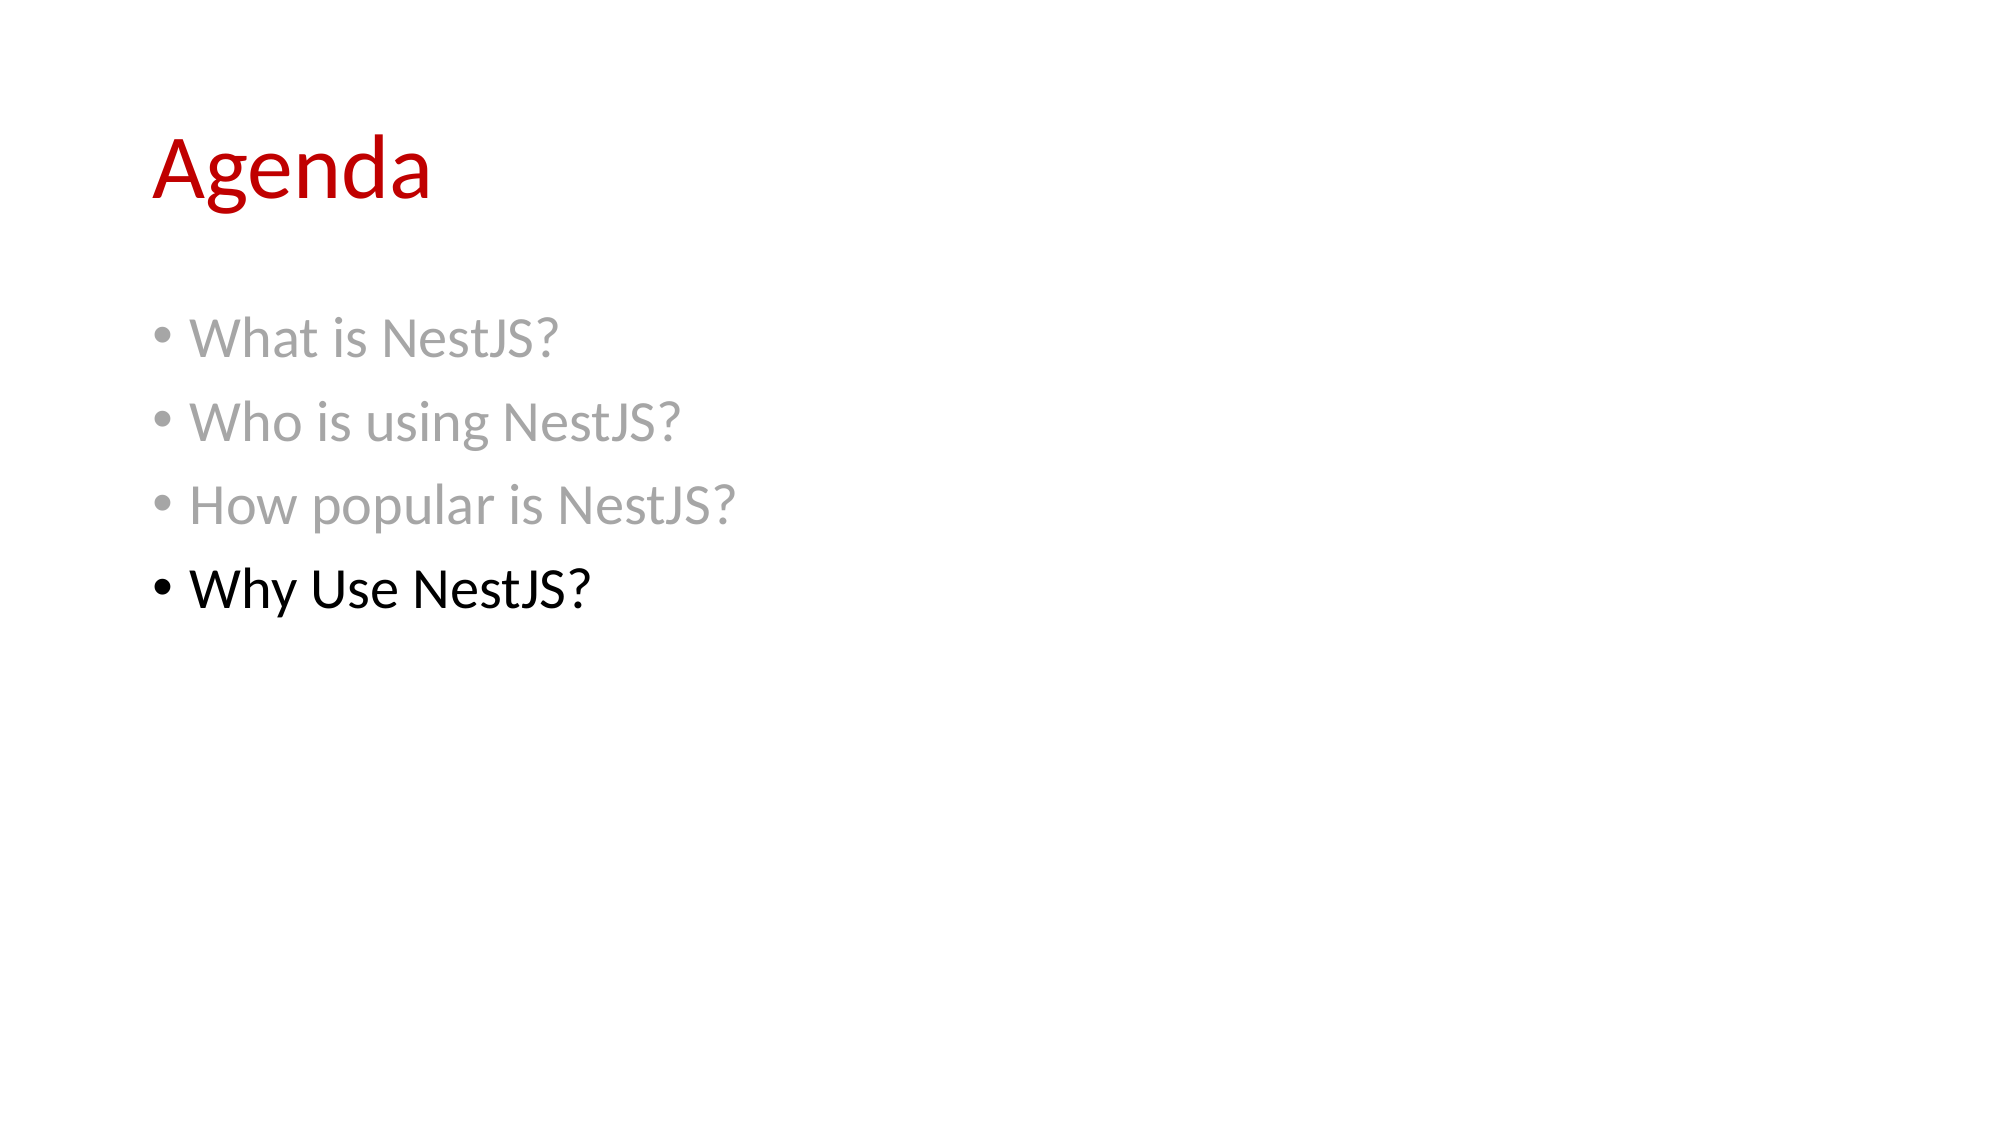

# Agenda
What is NestJS?
Who is using NestJS?
How popular is NestJS?
Why Use NestJS?